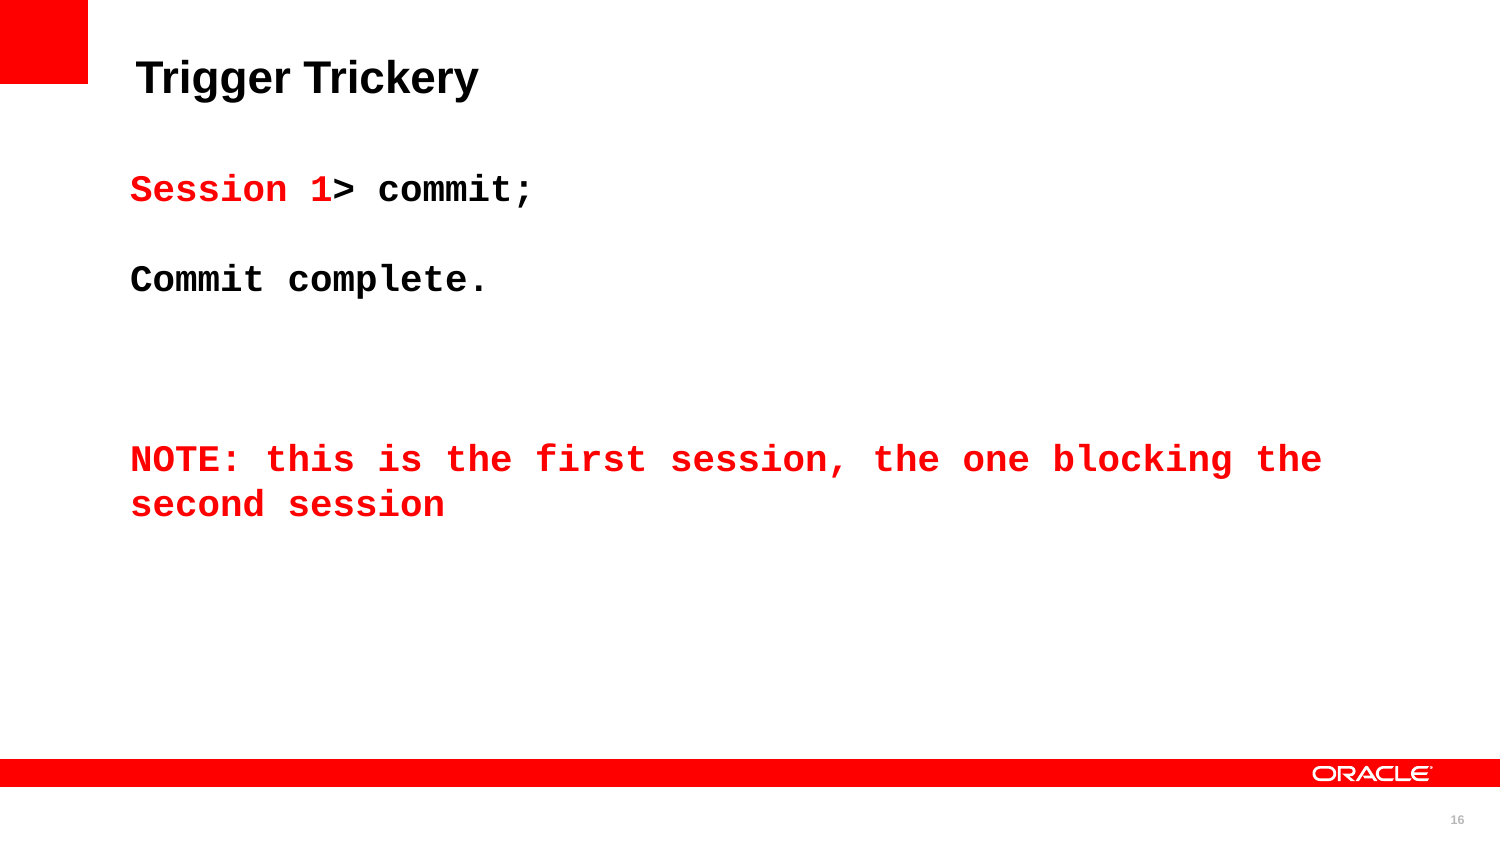

Trigger Trickery
Session 1> commit;

Commit complete.

NOTE: this is the first session, the one blocking the second session